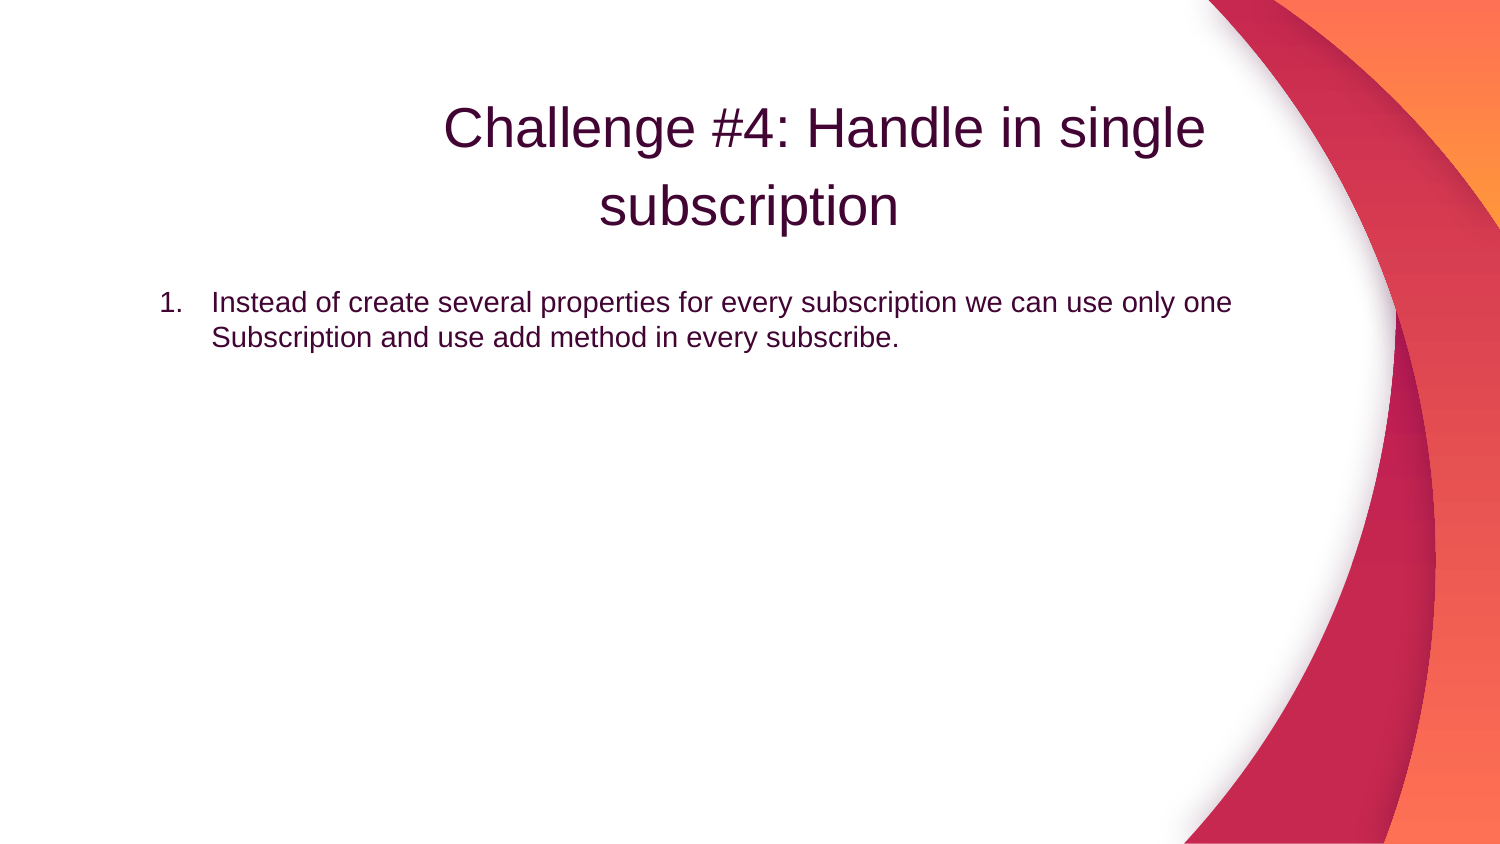

Challenge #4: Handle in single subscription

Instead of create several properties for every subscription we can use only one Subscription and use add method in every subscribe.